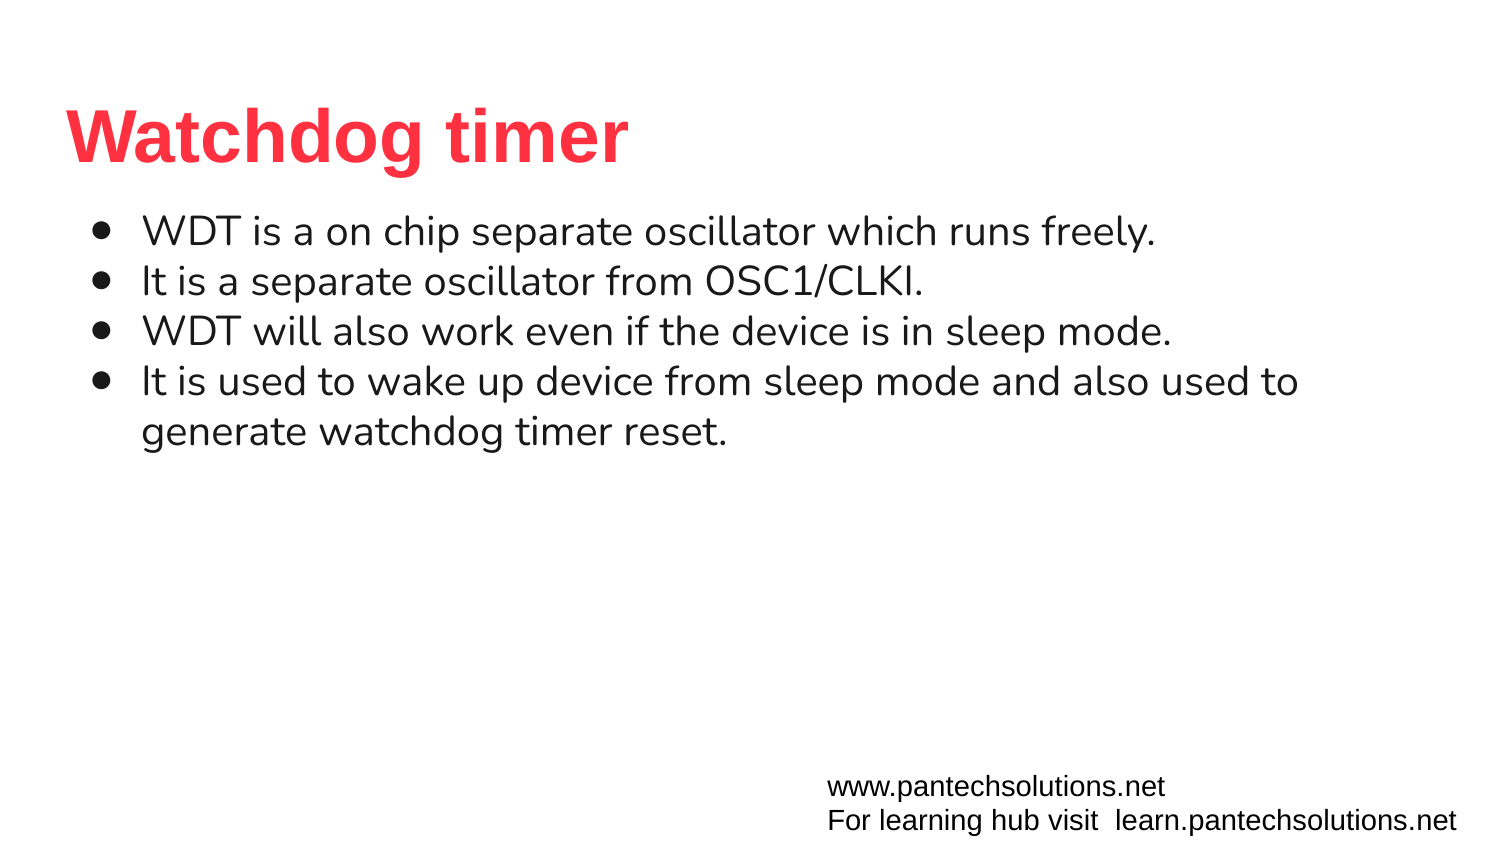

# Watchdog timer
WDT is a on chip separate oscillator which runs freely.
It is a separate oscillator from OSC1/CLKI.
WDT will also work even if the device is in sleep mode.
It is used to wake up device from sleep mode and also used to generate watchdog timer reset.

www.pantechsolutions.net
For learning hub visit  learn.pantechsolutions.net